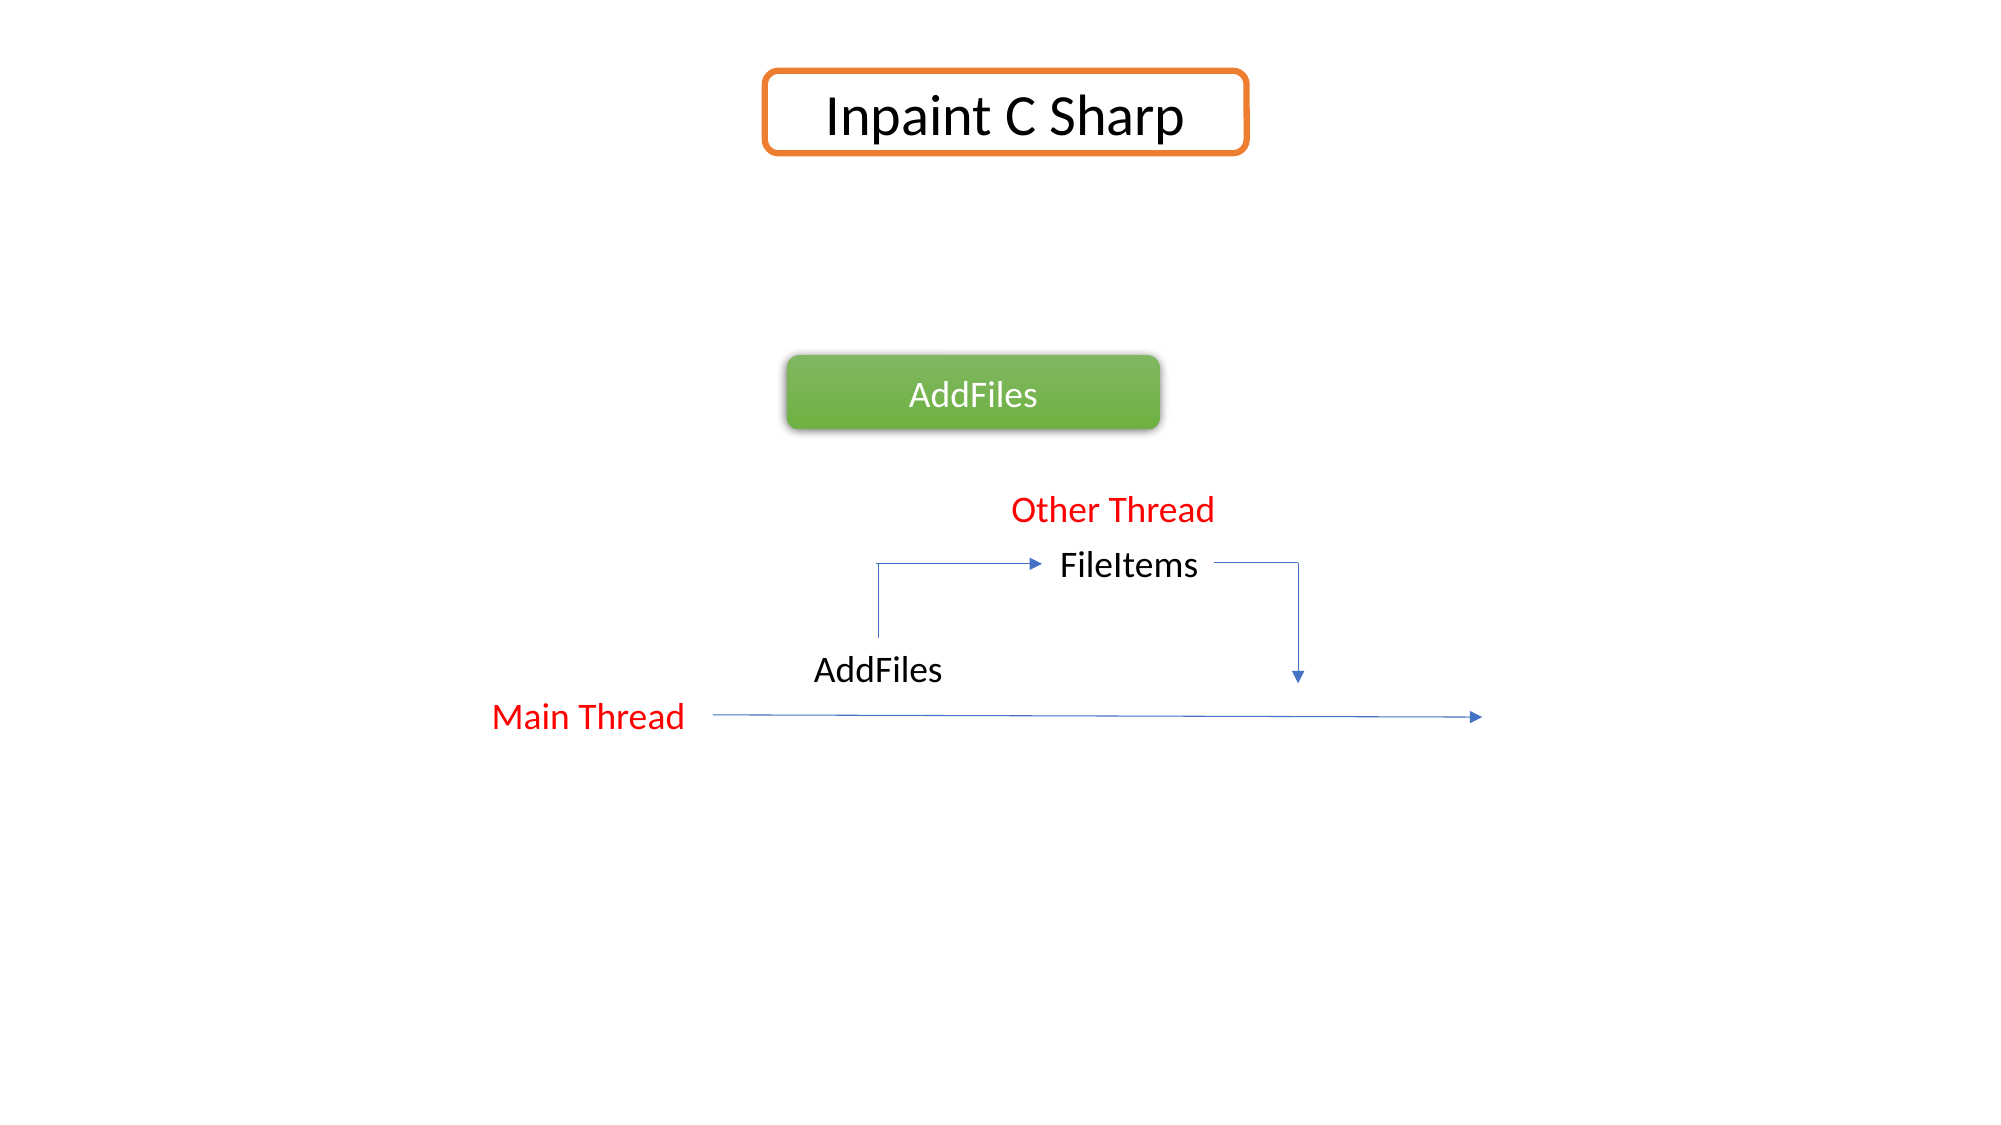

Inpaint C Sharp
AddFiles
Other Thread
FileItems
AddFiles
Main Thread